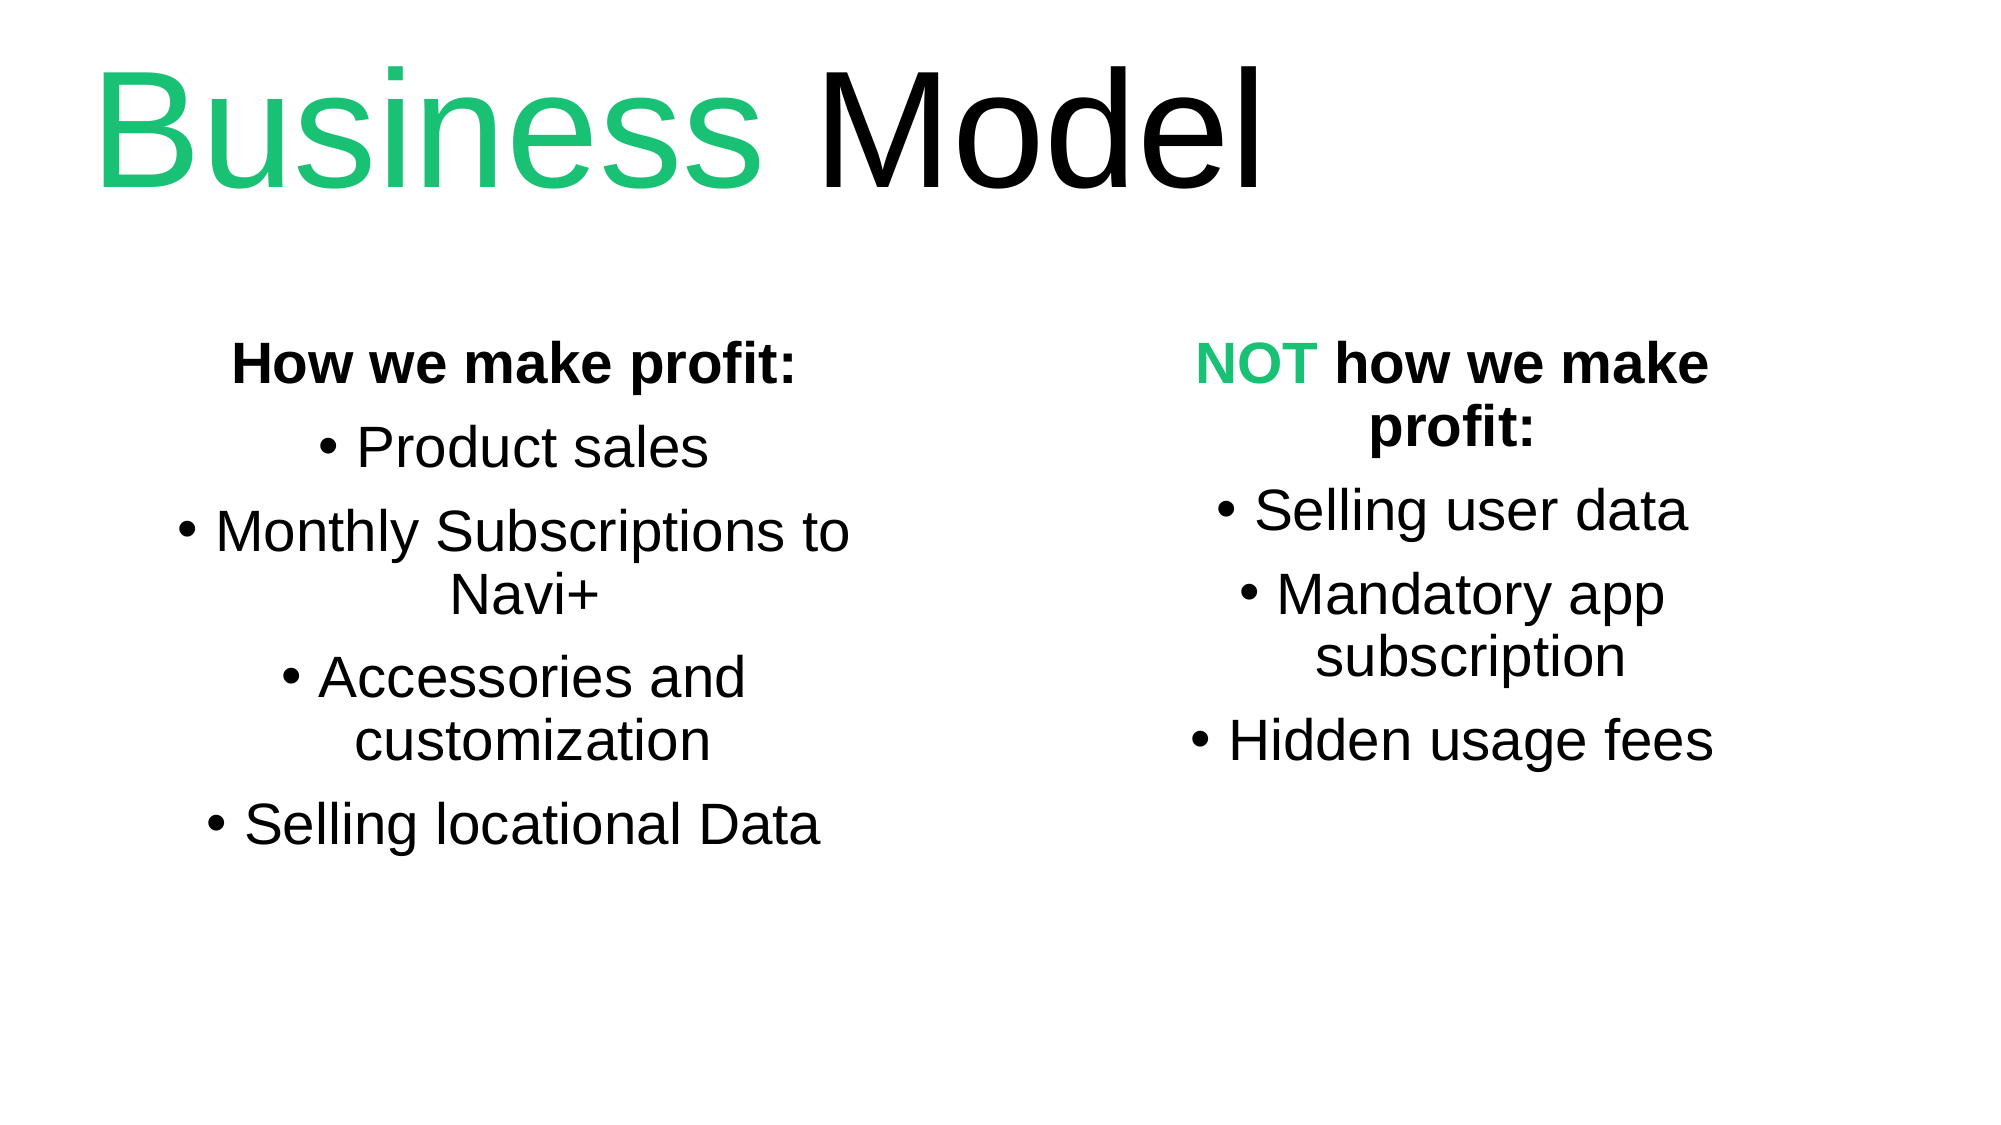

Business Model
How we make profit:
Product sales
Monthly Subscriptions to Navi+
Accessories and customization
Selling locational Data
NOT how we make profit:
Selling user data
Mandatory app subscription
Hidden usage fees